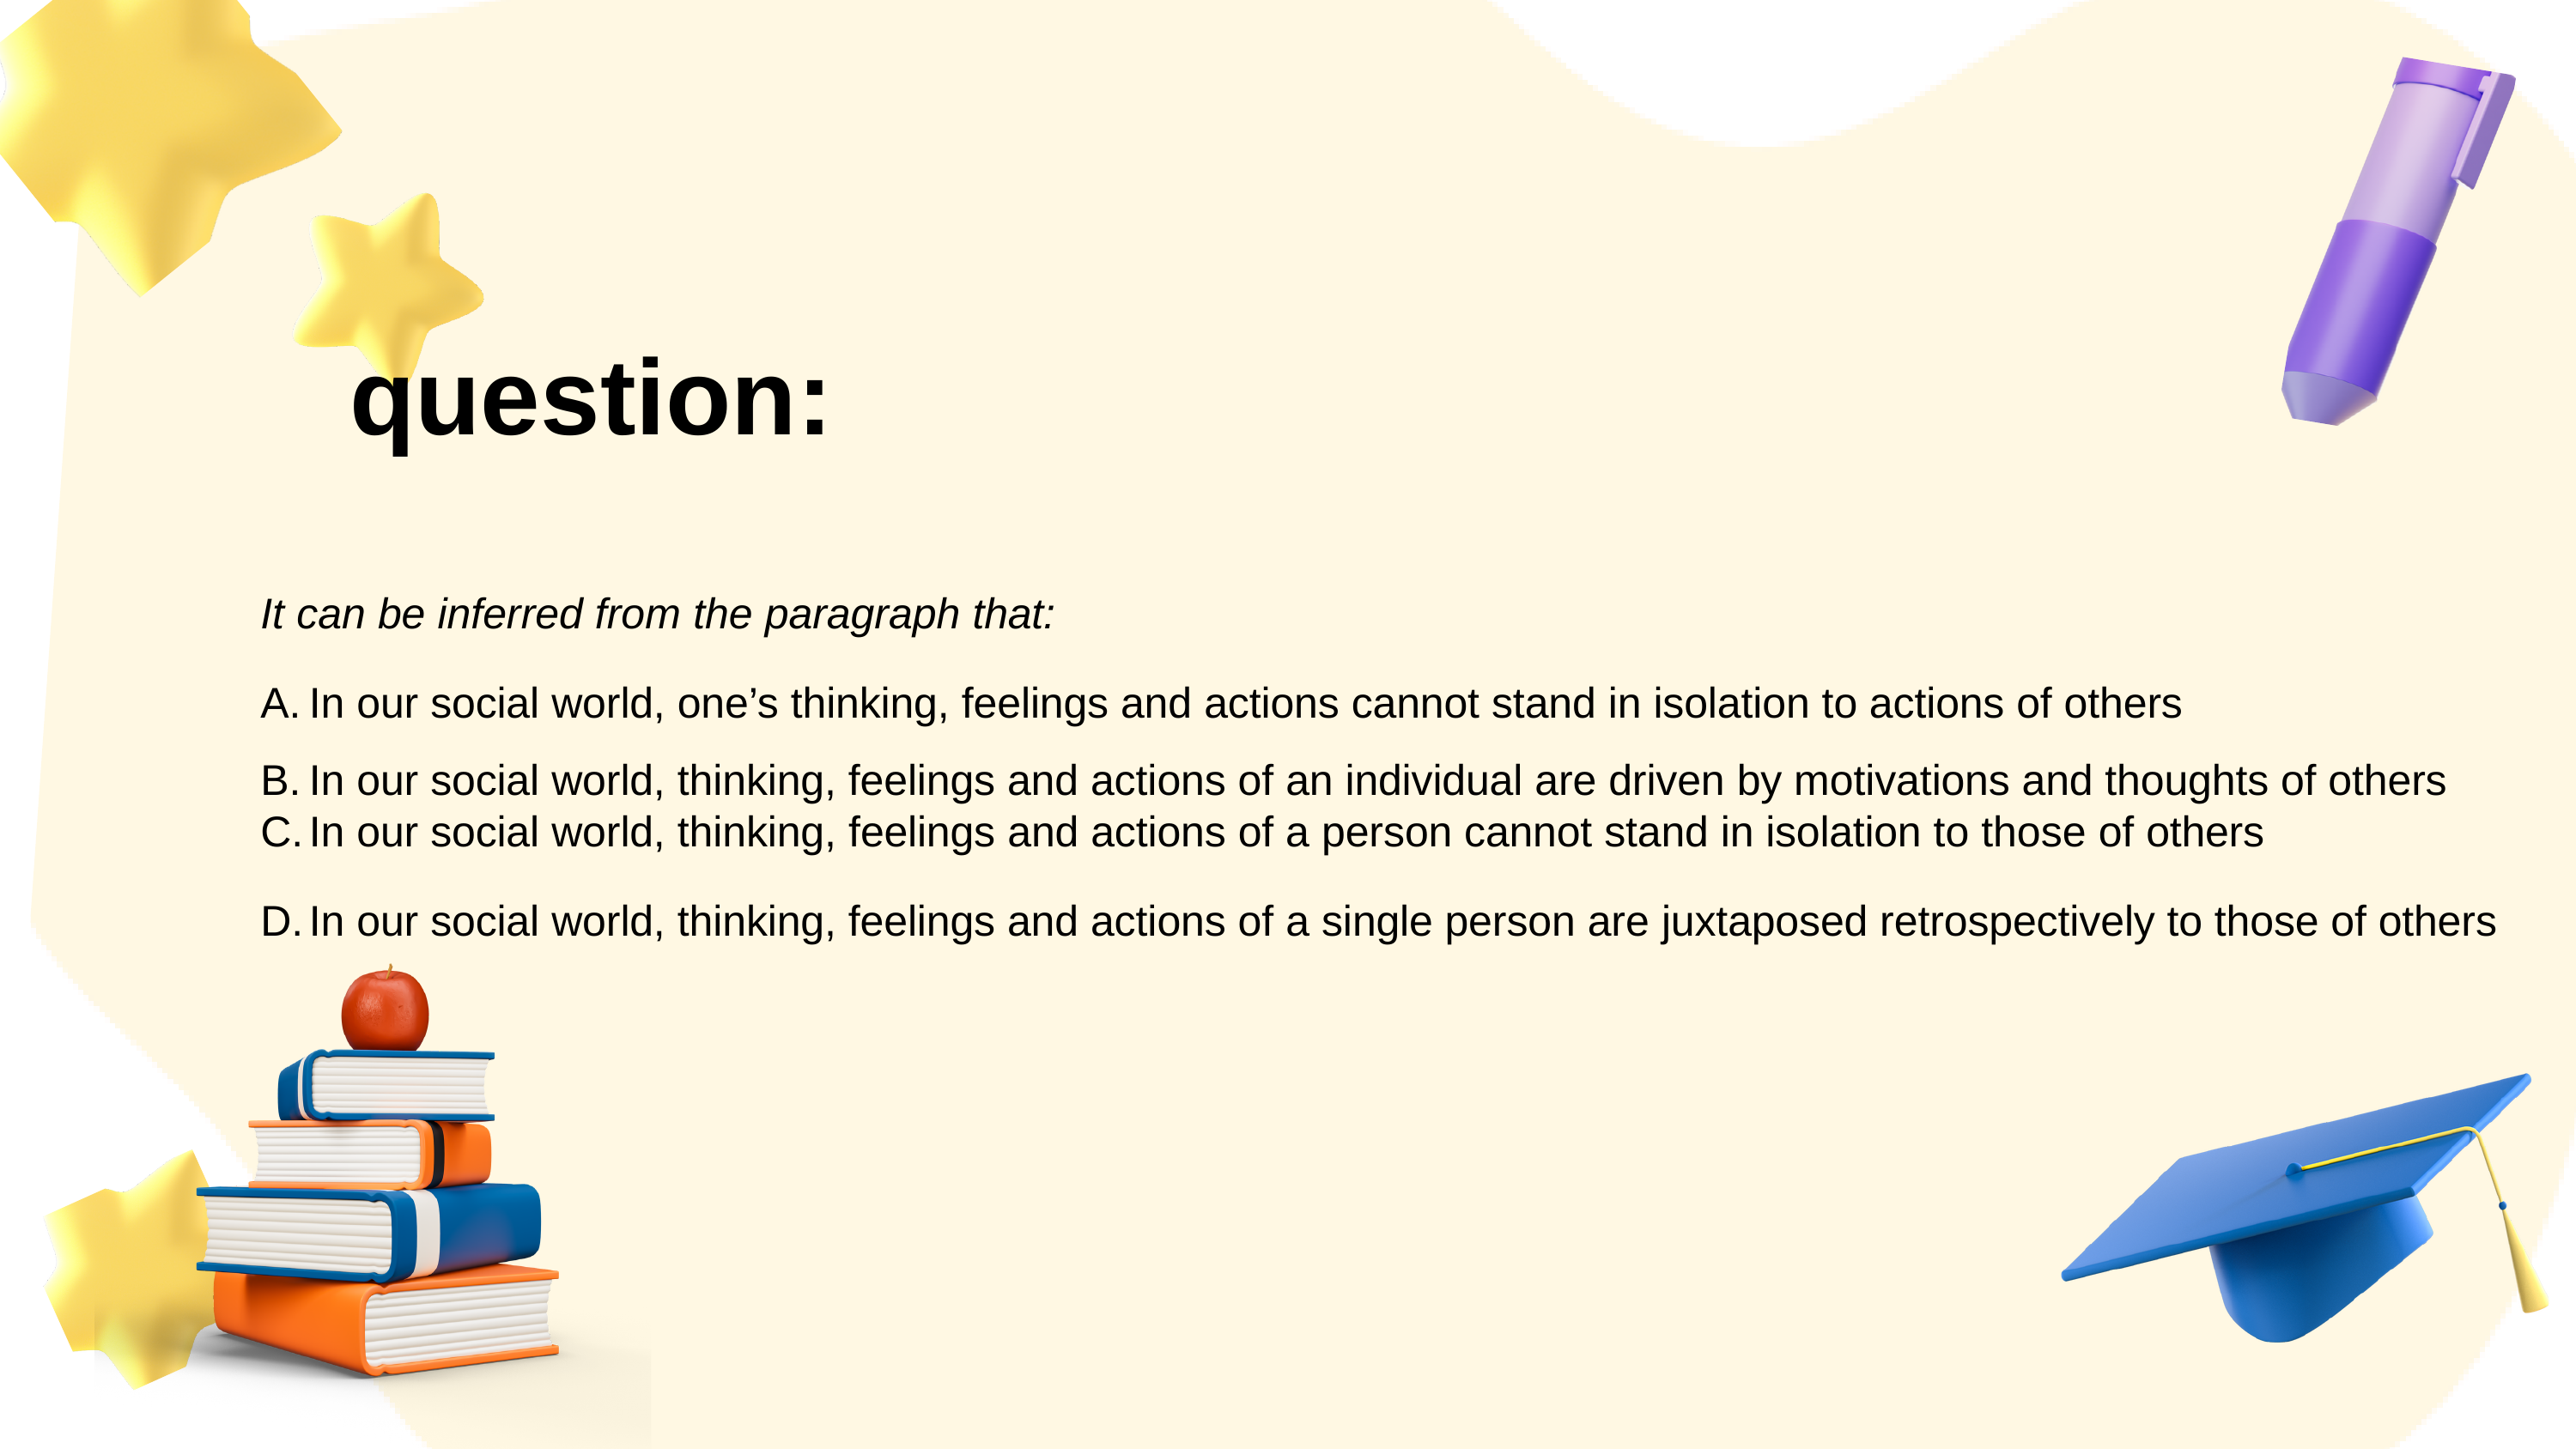

question:

It can be inferred from the paragraph that:
In our social world, one’s thinking, feelings and actions cannot stand in isolation to actions of others
In our social world, thinking, feelings and actions of an individual are driven by motivations and thoughts of others
In our social world, thinking, feelings and actions of a person cannot stand in isolation to those of others
In our social world, thinking, feelings and actions of a single person are juxtaposed retrospectively to those of others